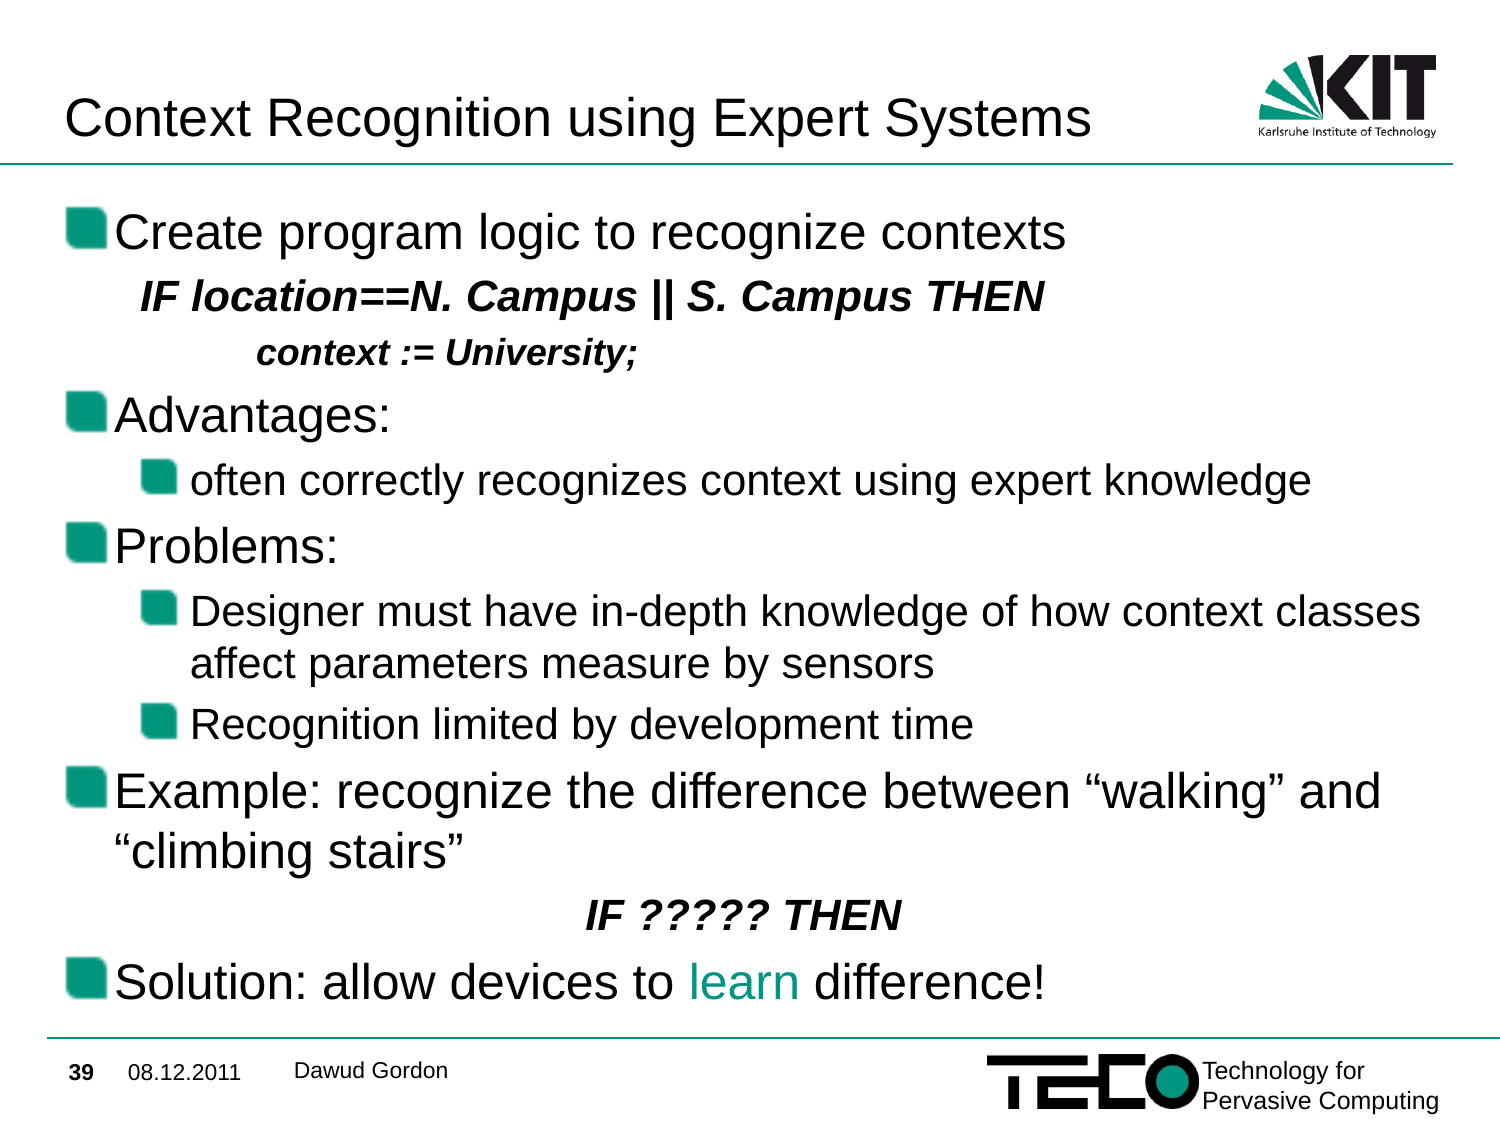

# Context Recognition using Expert Systems
Create program logic to recognize contexts
IF location==N. Campus || S. Campus THEN
		context := University;
Advantages:
often correctly recognizes context using expert knowledge
Problems:
Designer must have in-depth knowledge of how context classes affect parameters measure by sensors
Recognition limited by development time
Example: recognize the difference between “walking” and “climbing stairs”
IF ????? THEN
Solution: allow devices to learn difference!
Dawud Gordon